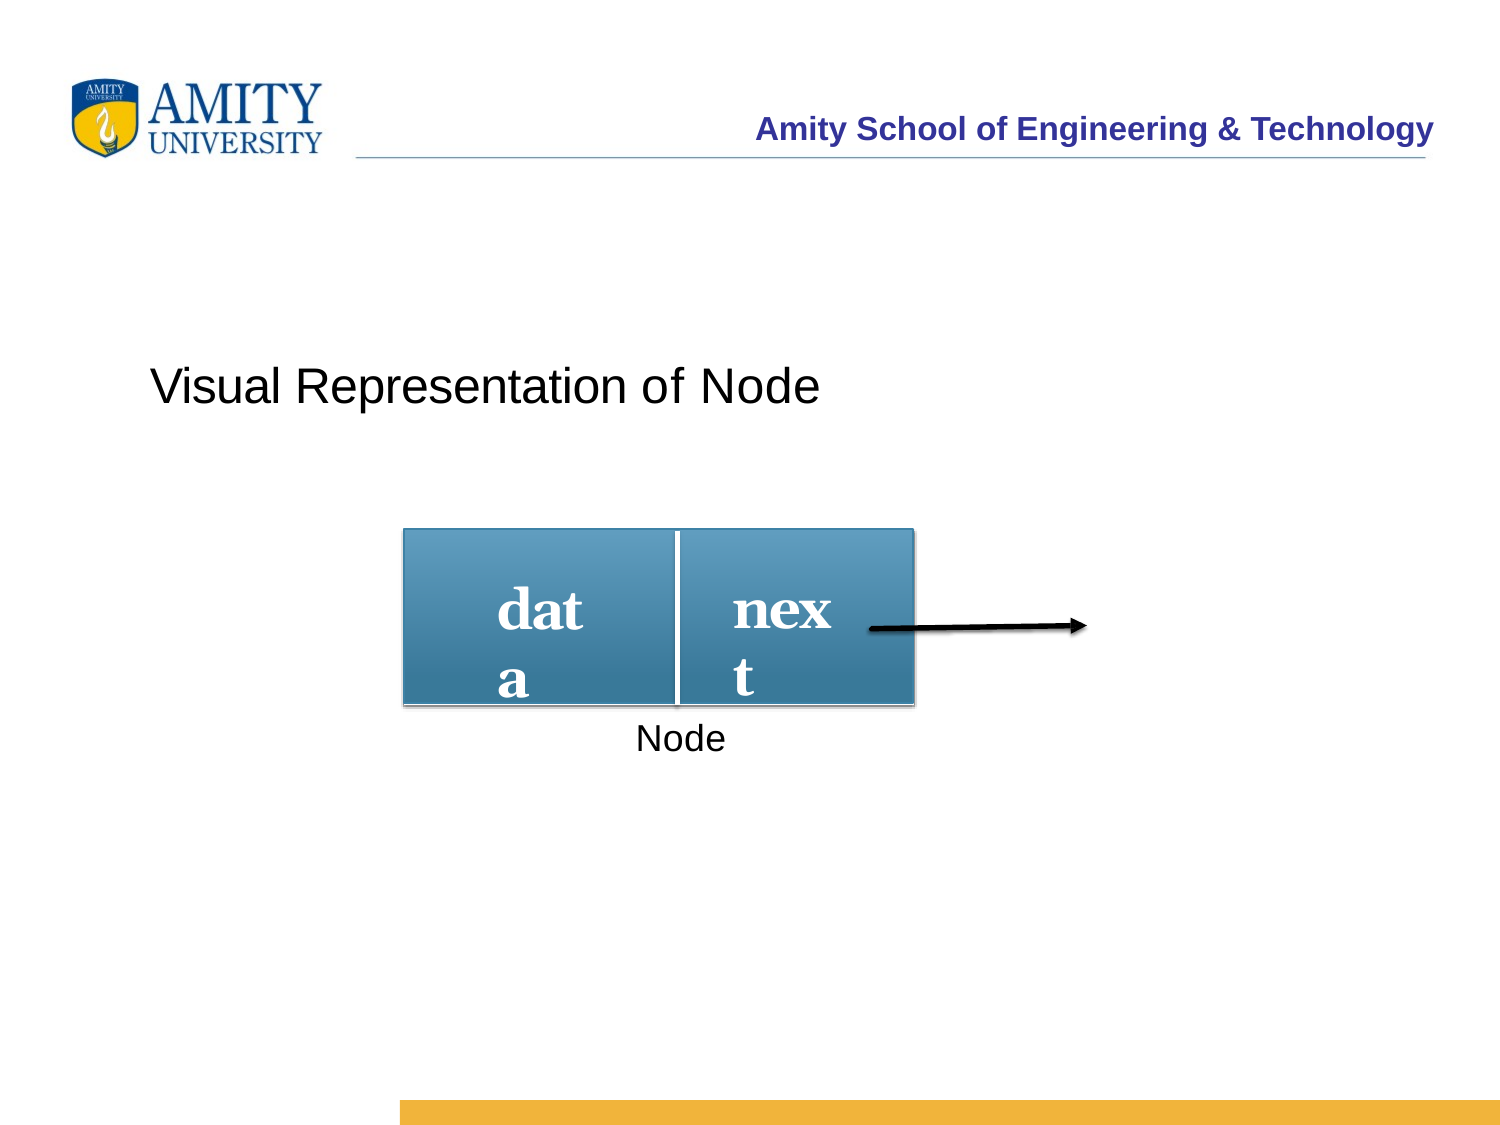

# Visual Representation of Node

next
data

Node